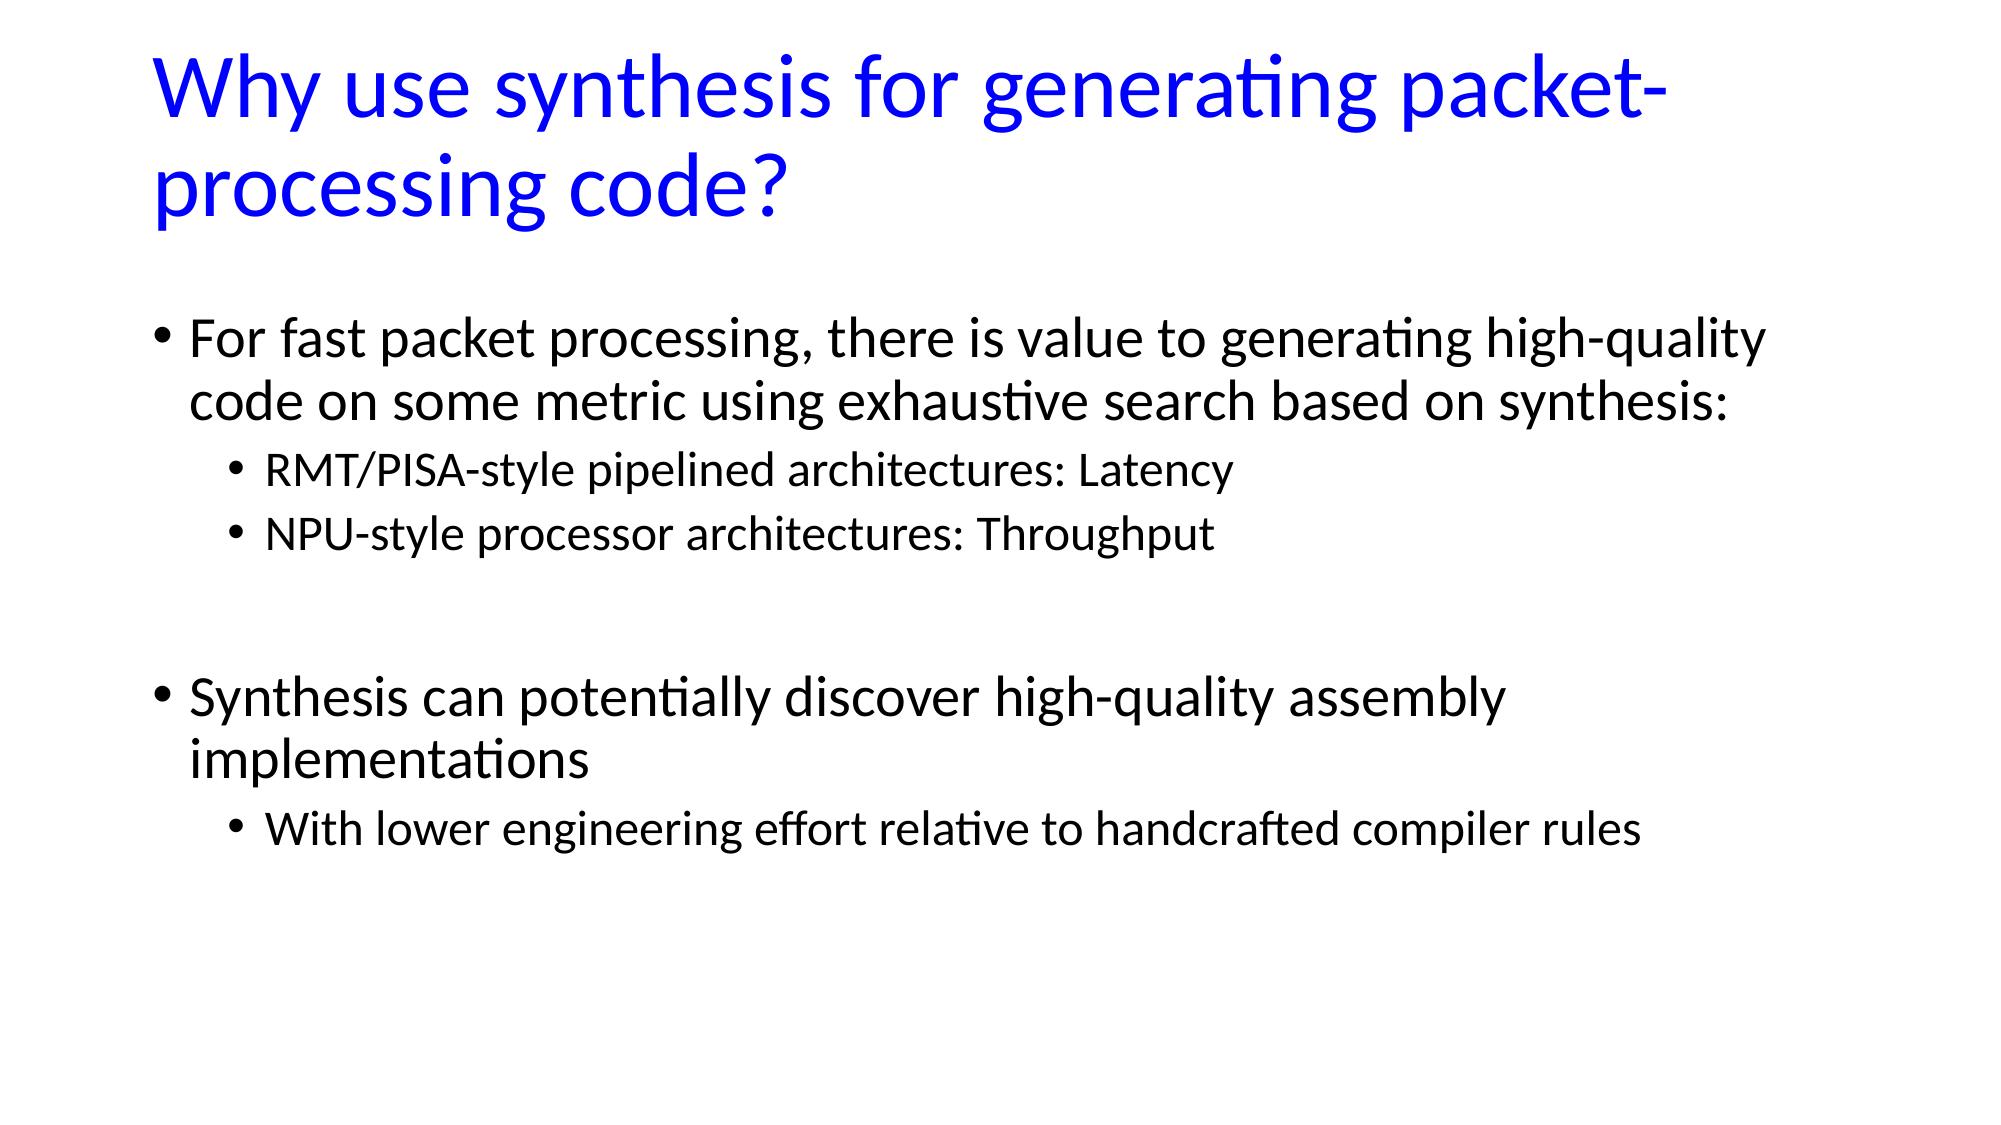

# Why use synthesis for generating packet-processing code?
For fast packet processing, there is value to generating high-quality code on some metric using exhaustive search based on synthesis:
RMT/PISA-style pipelined architectures: Latency
NPU-style processor architectures: Throughput

Synthesis can potentially discover high-quality assembly implementations
With lower engineering effort relative to handcrafted compiler rules